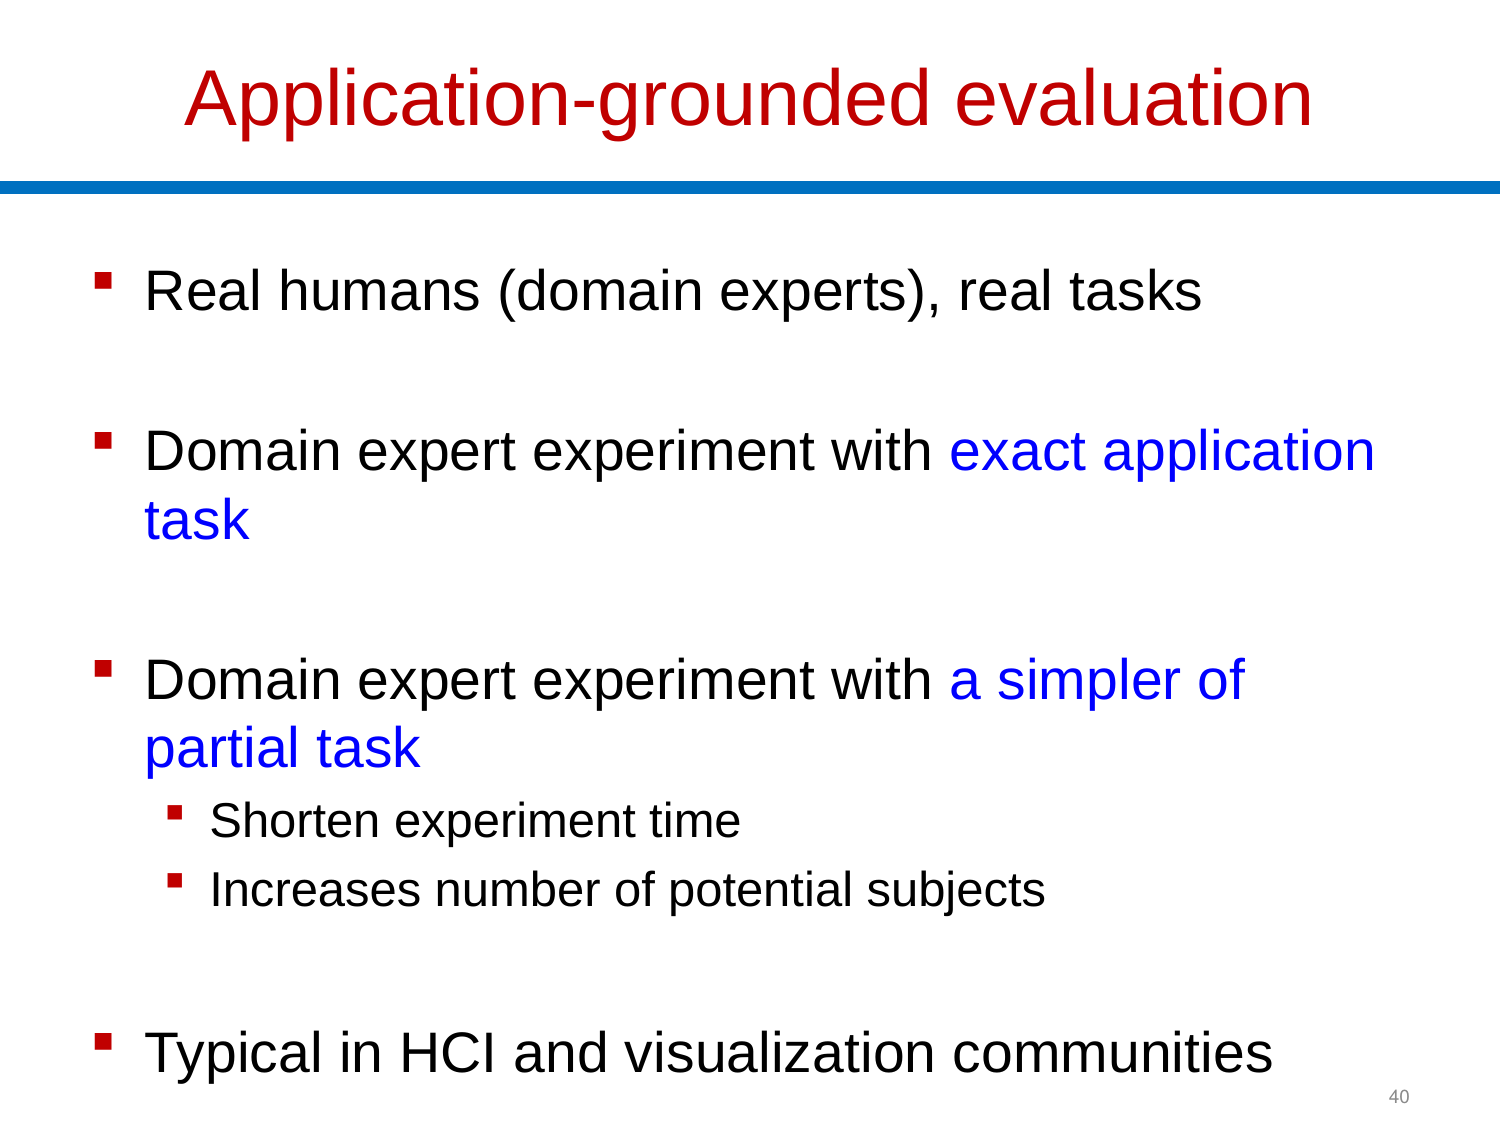

# Application-grounded evaluation
Real humans (domain experts), real tasks

Domain expert experiment with exact application task

Domain expert experiment with a simpler of partial task
Shorten experiment time
Increases number of potential subjects

Typical in HCI and visualization communities
40